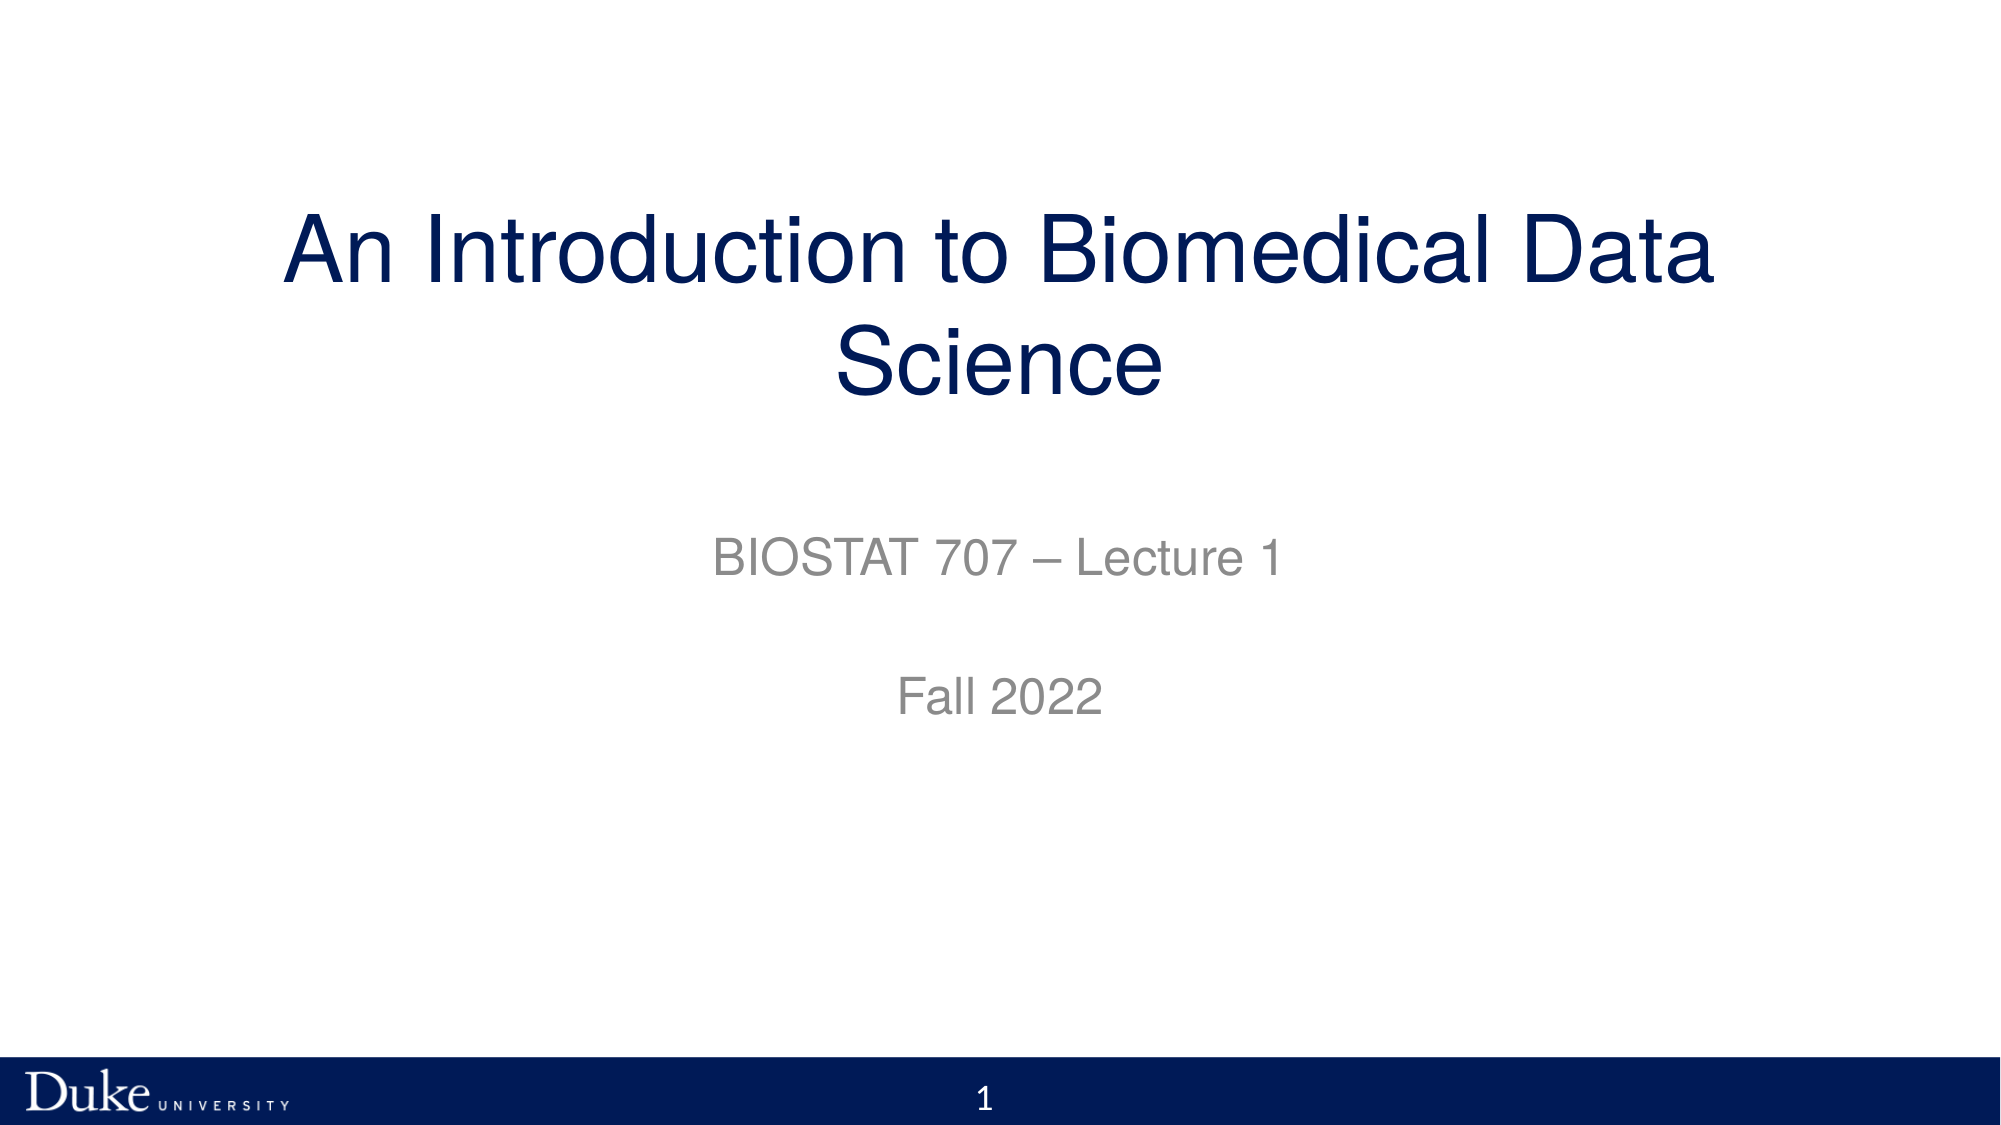

# An Introduction to Biomedical Data Science

BIOSTAT 707 – Lecture 1

Fall 2022
1